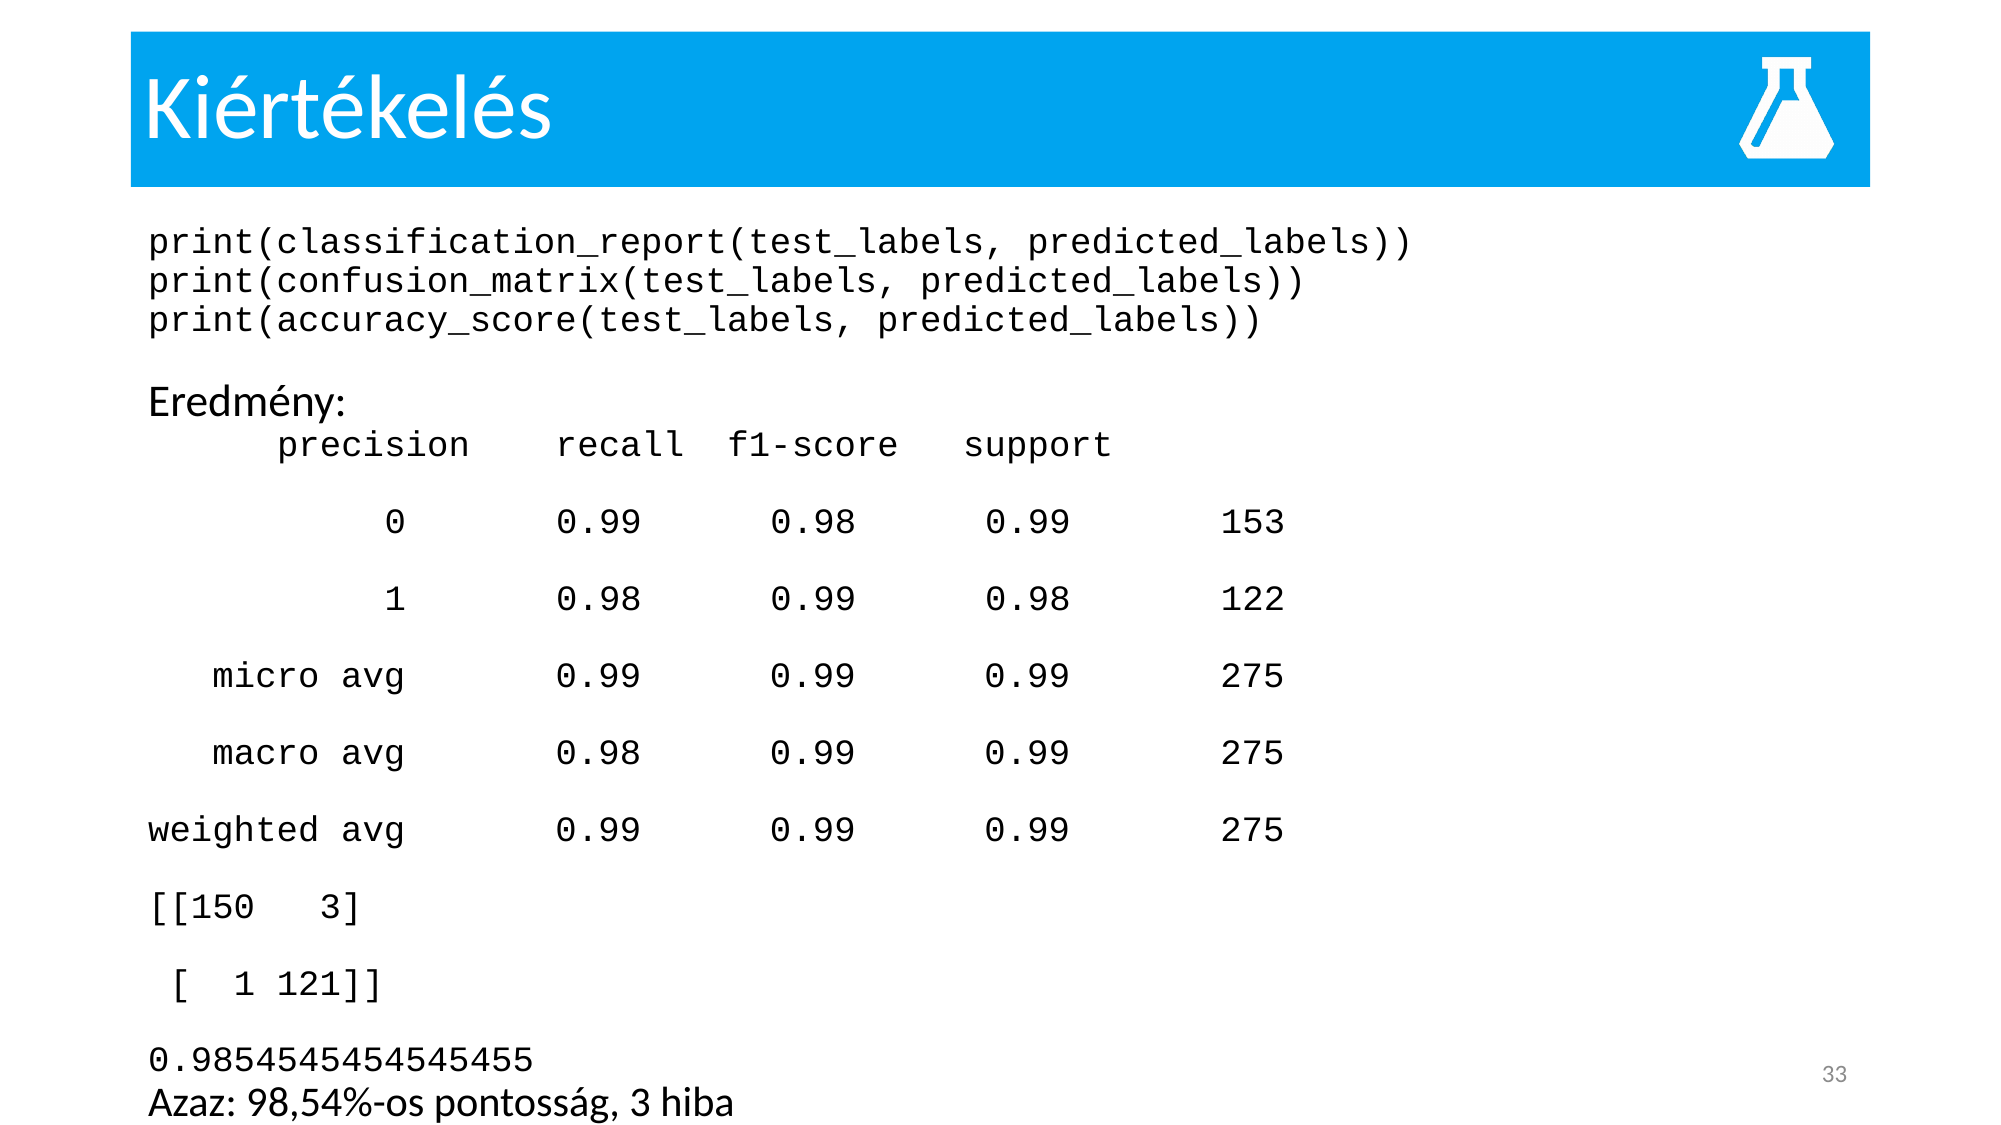

# Kiértékelés
print(classification_report(test_labels, predicted_labels))
print(confusion_matrix(test_labels, predicted_labels))
print(accuracy_score(test_labels, predicted_labels))

Eredmény:
      precision    recall  f1-score   support

           0       0.99      0.98      0.99       153

           1       0.98      0.99      0.98       122

   micro avg       0.99      0.99      0.99       275

   macro avg       0.98      0.99      0.99       275

weighted avg       0.99      0.99      0.99       275

[[150   3]

 [  1 121]]

0.9854545454545455
Azaz: 98,54%-os pontosság, 3 hiba
33